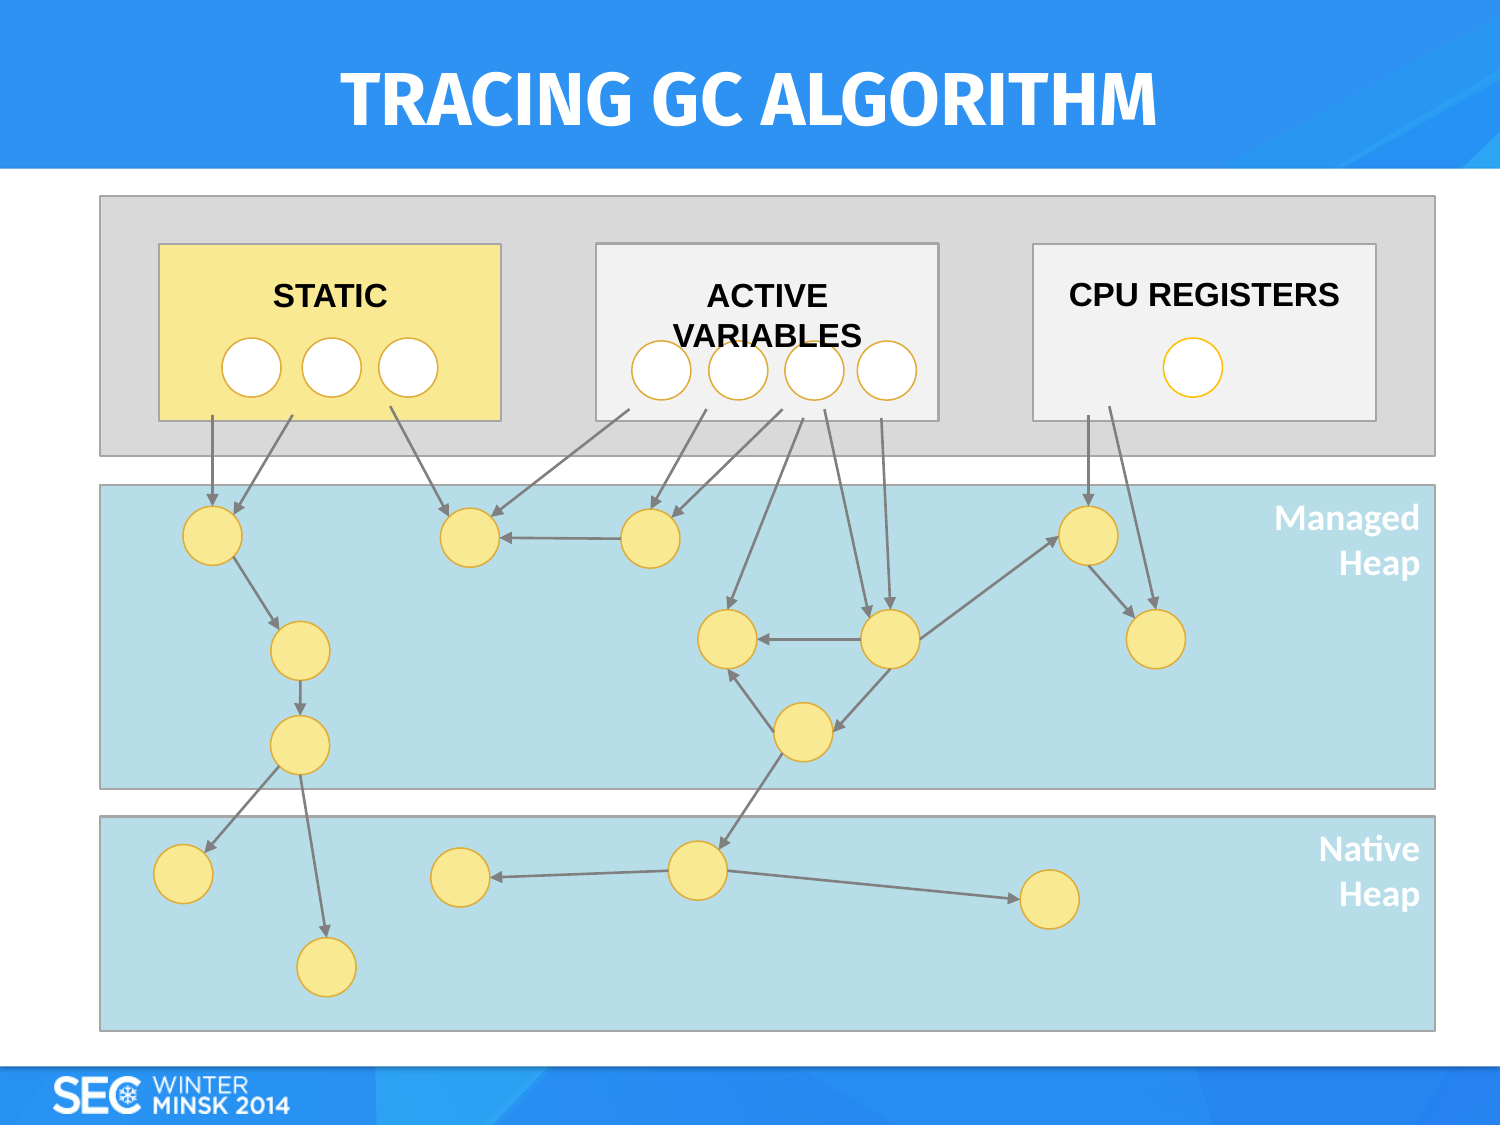

TRACING GC ALGORITHM

CPU REGISTERS
STATIC
ACTIVE VARIABLES

Managed
 Heap

Native
 Heap